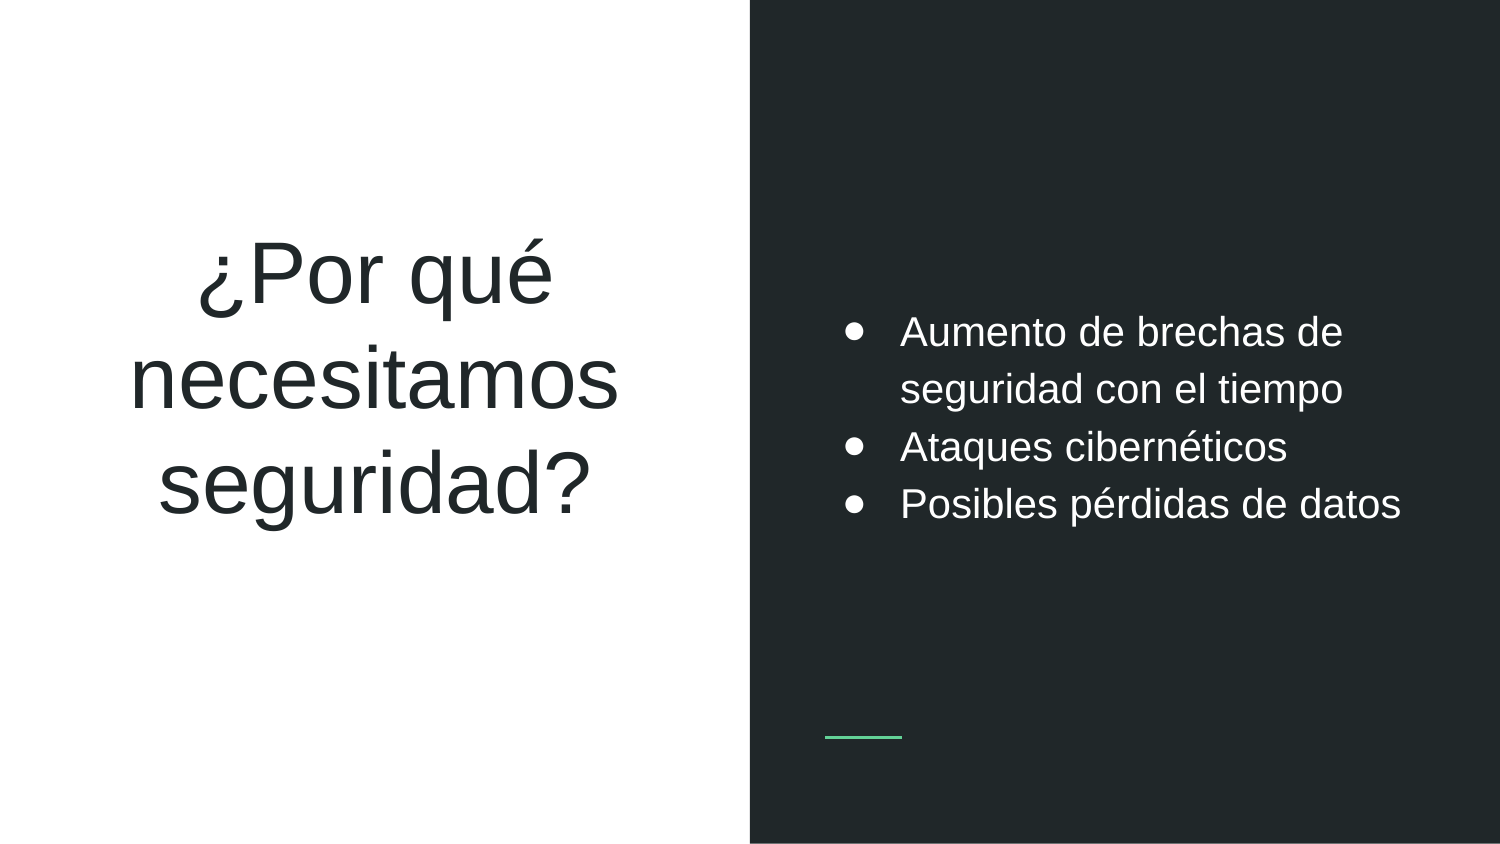

Aumento de brechas de seguridad con el tiempo
Ataques cibernéticos
Posibles pérdidas de datos
# ¿Por qué necesitamos seguridad?